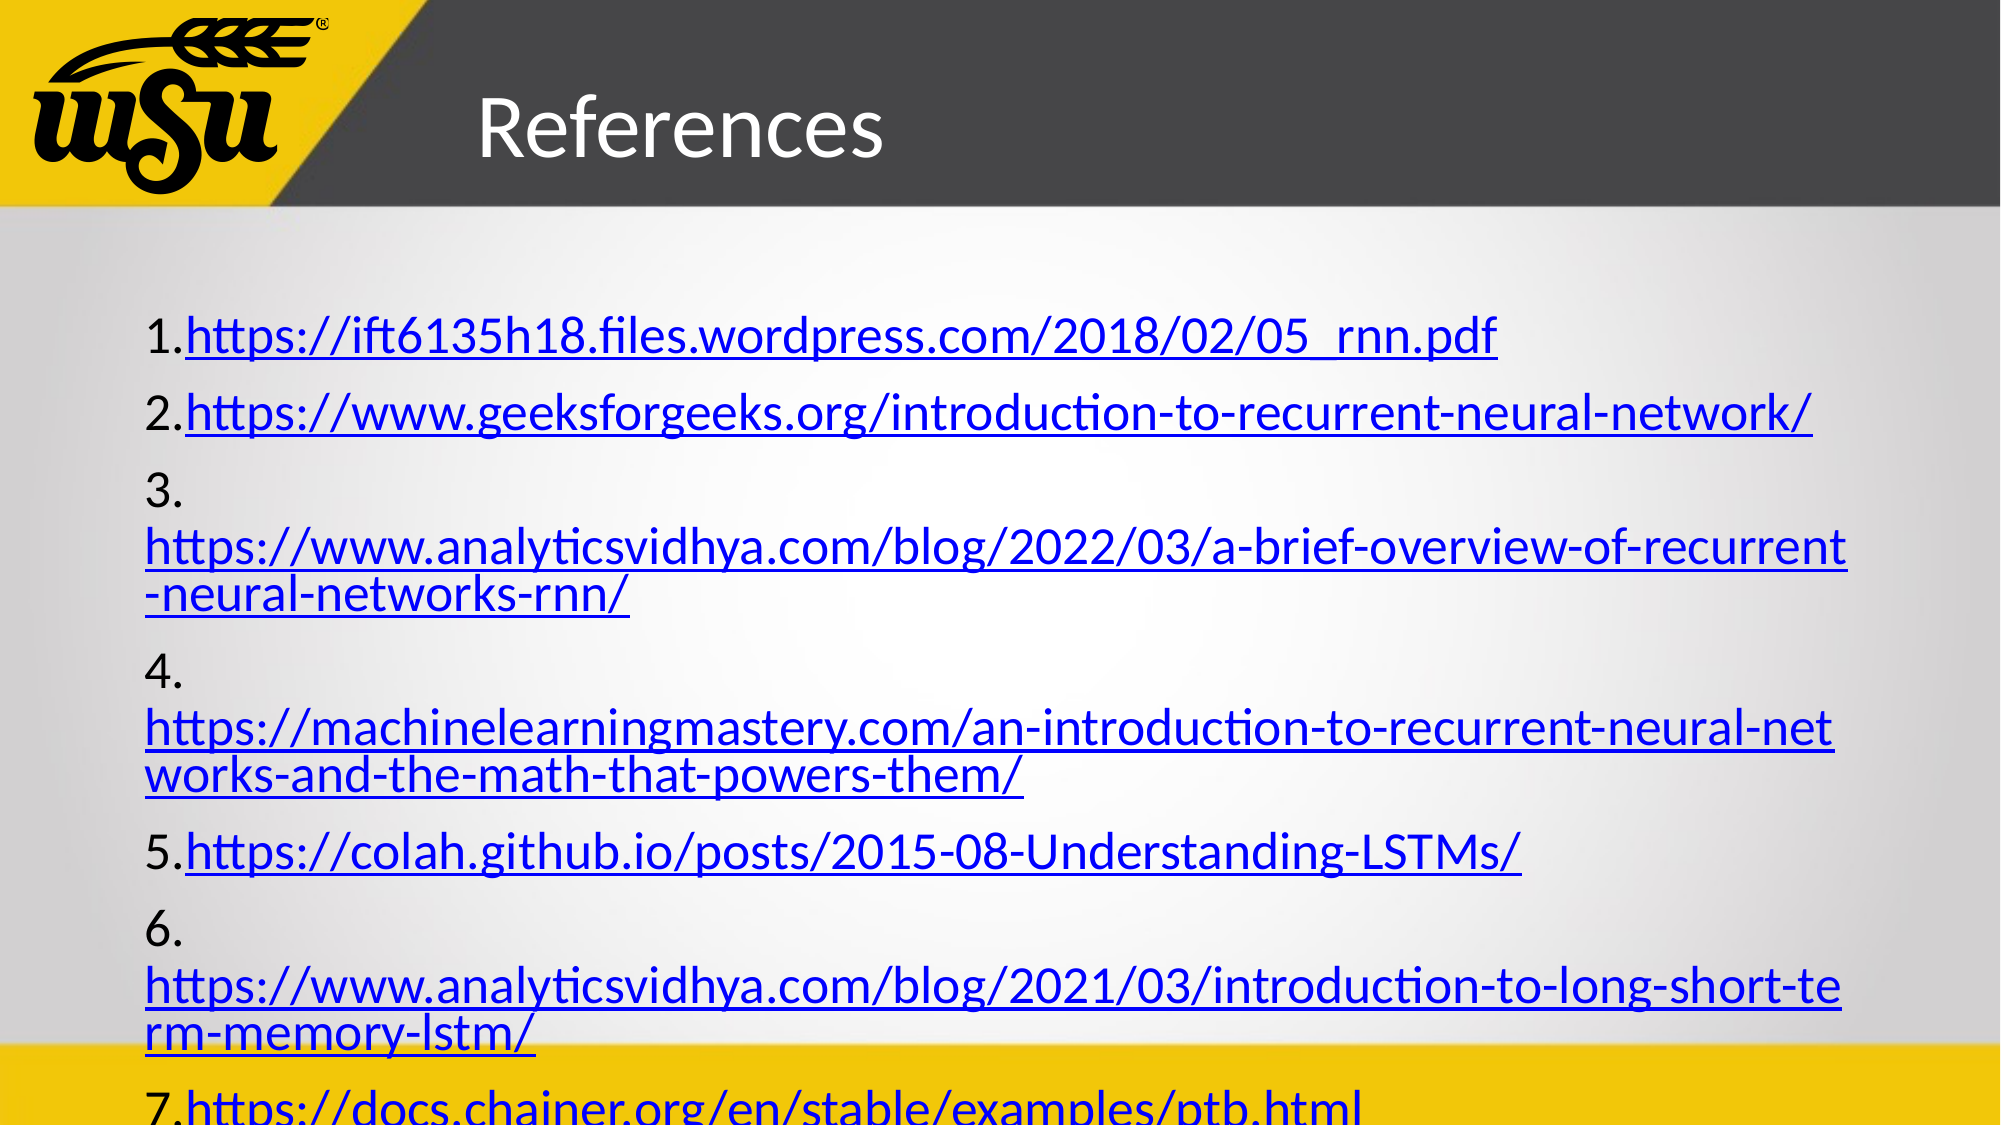

# References
1.https://ift6135h18.files.wordpress.com/2018/02/05_rnn.pdf
2.https://www.geeksforgeeks.org/introduction-to-recurrent-neural-network/
3.https://www.analyticsvidhya.com/blog/2022/03/a-brief-overview-of-recurrent-neural-networks-rnn/
4.https://machinelearningmastery.com/an-introduction-to-recurrent-neural-networks-and-the-math-that-powers-them/
5.https://colah.github.io/posts/2015-08-Understanding-LSTMs/
6.https://www.analyticsvidhya.com/blog/2021/03/introduction-to-long-short-term-memory-lstm/
7.https://docs.chainer.org/en/stable/examples/ptb.html